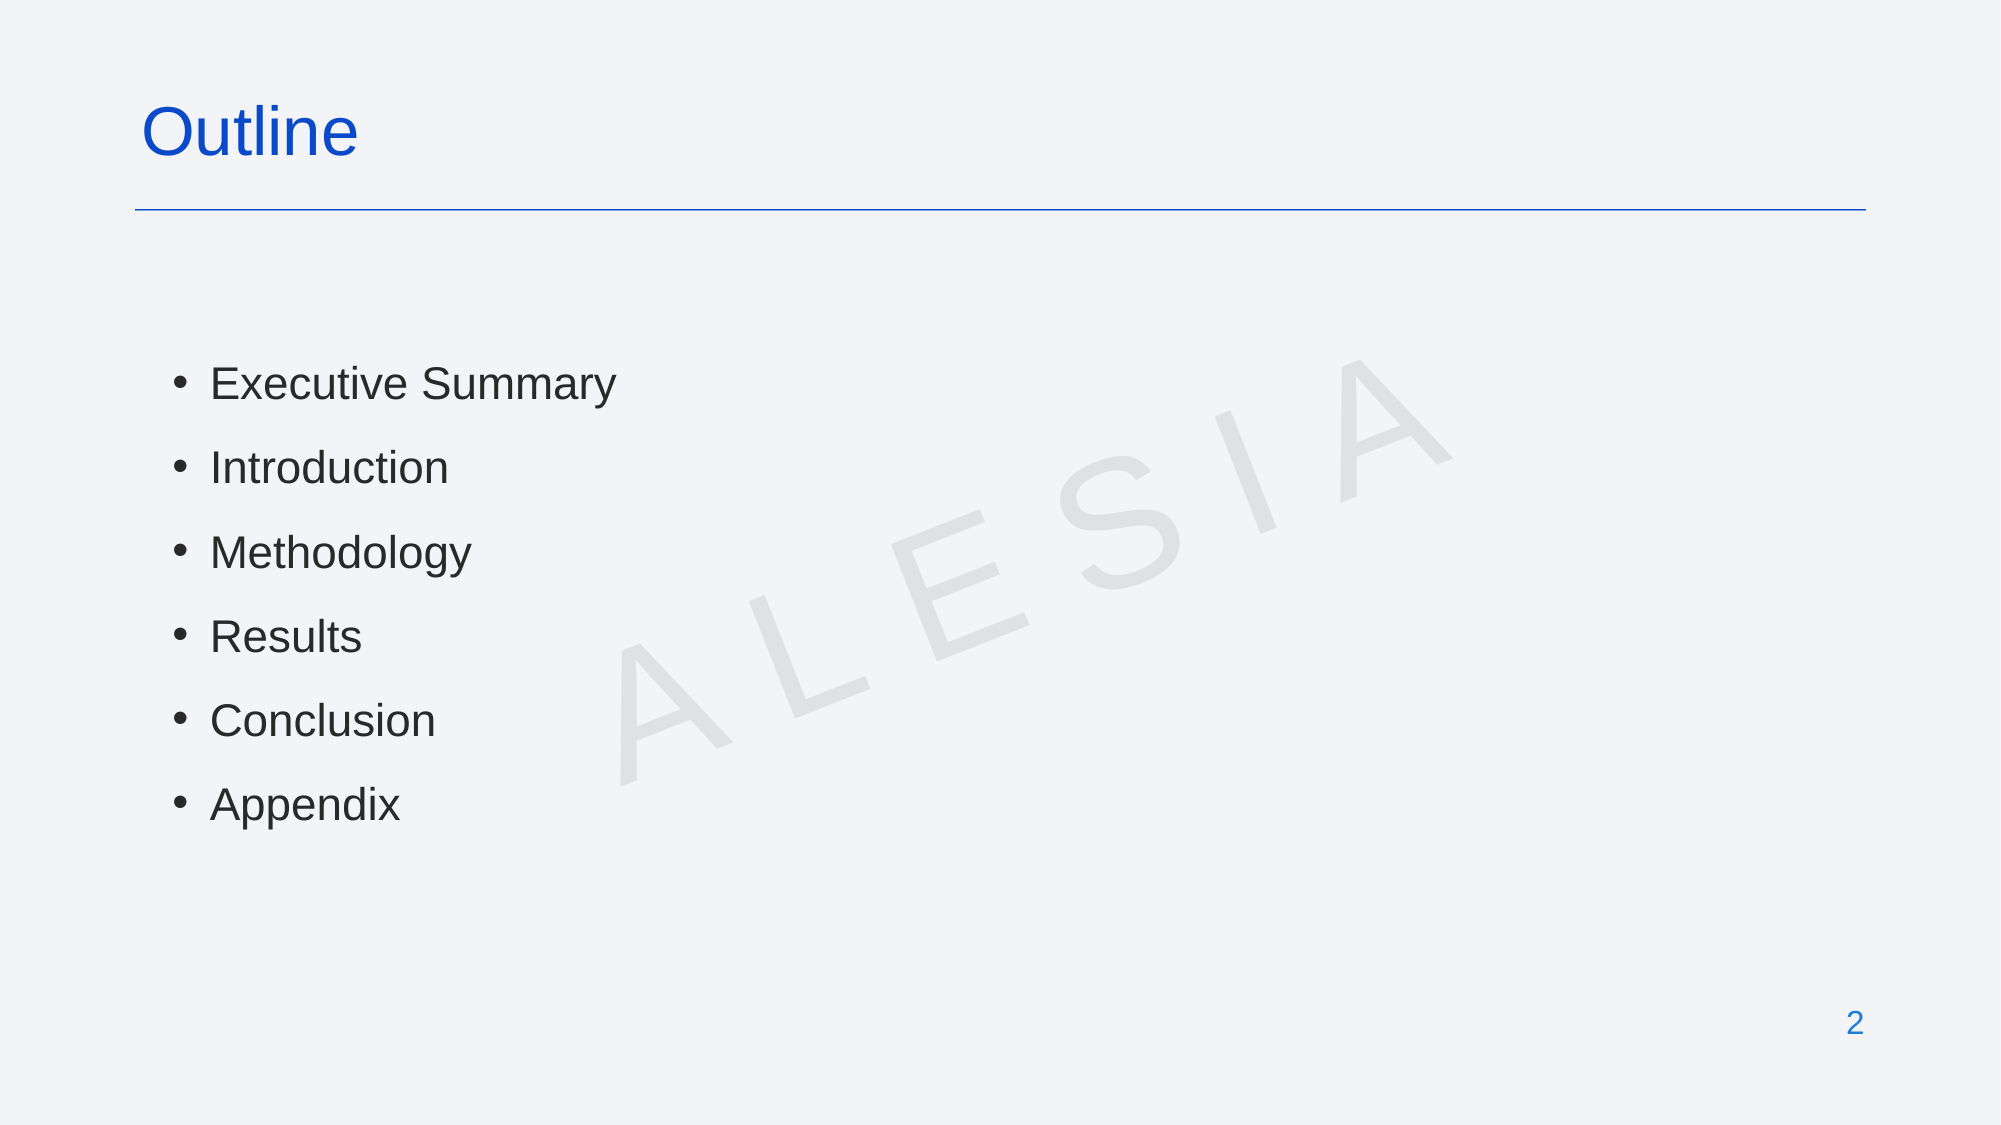

Outline
Executive Summary
Introduction
Methodology
Results
Conclusion
Appendix
A L E S I A
2